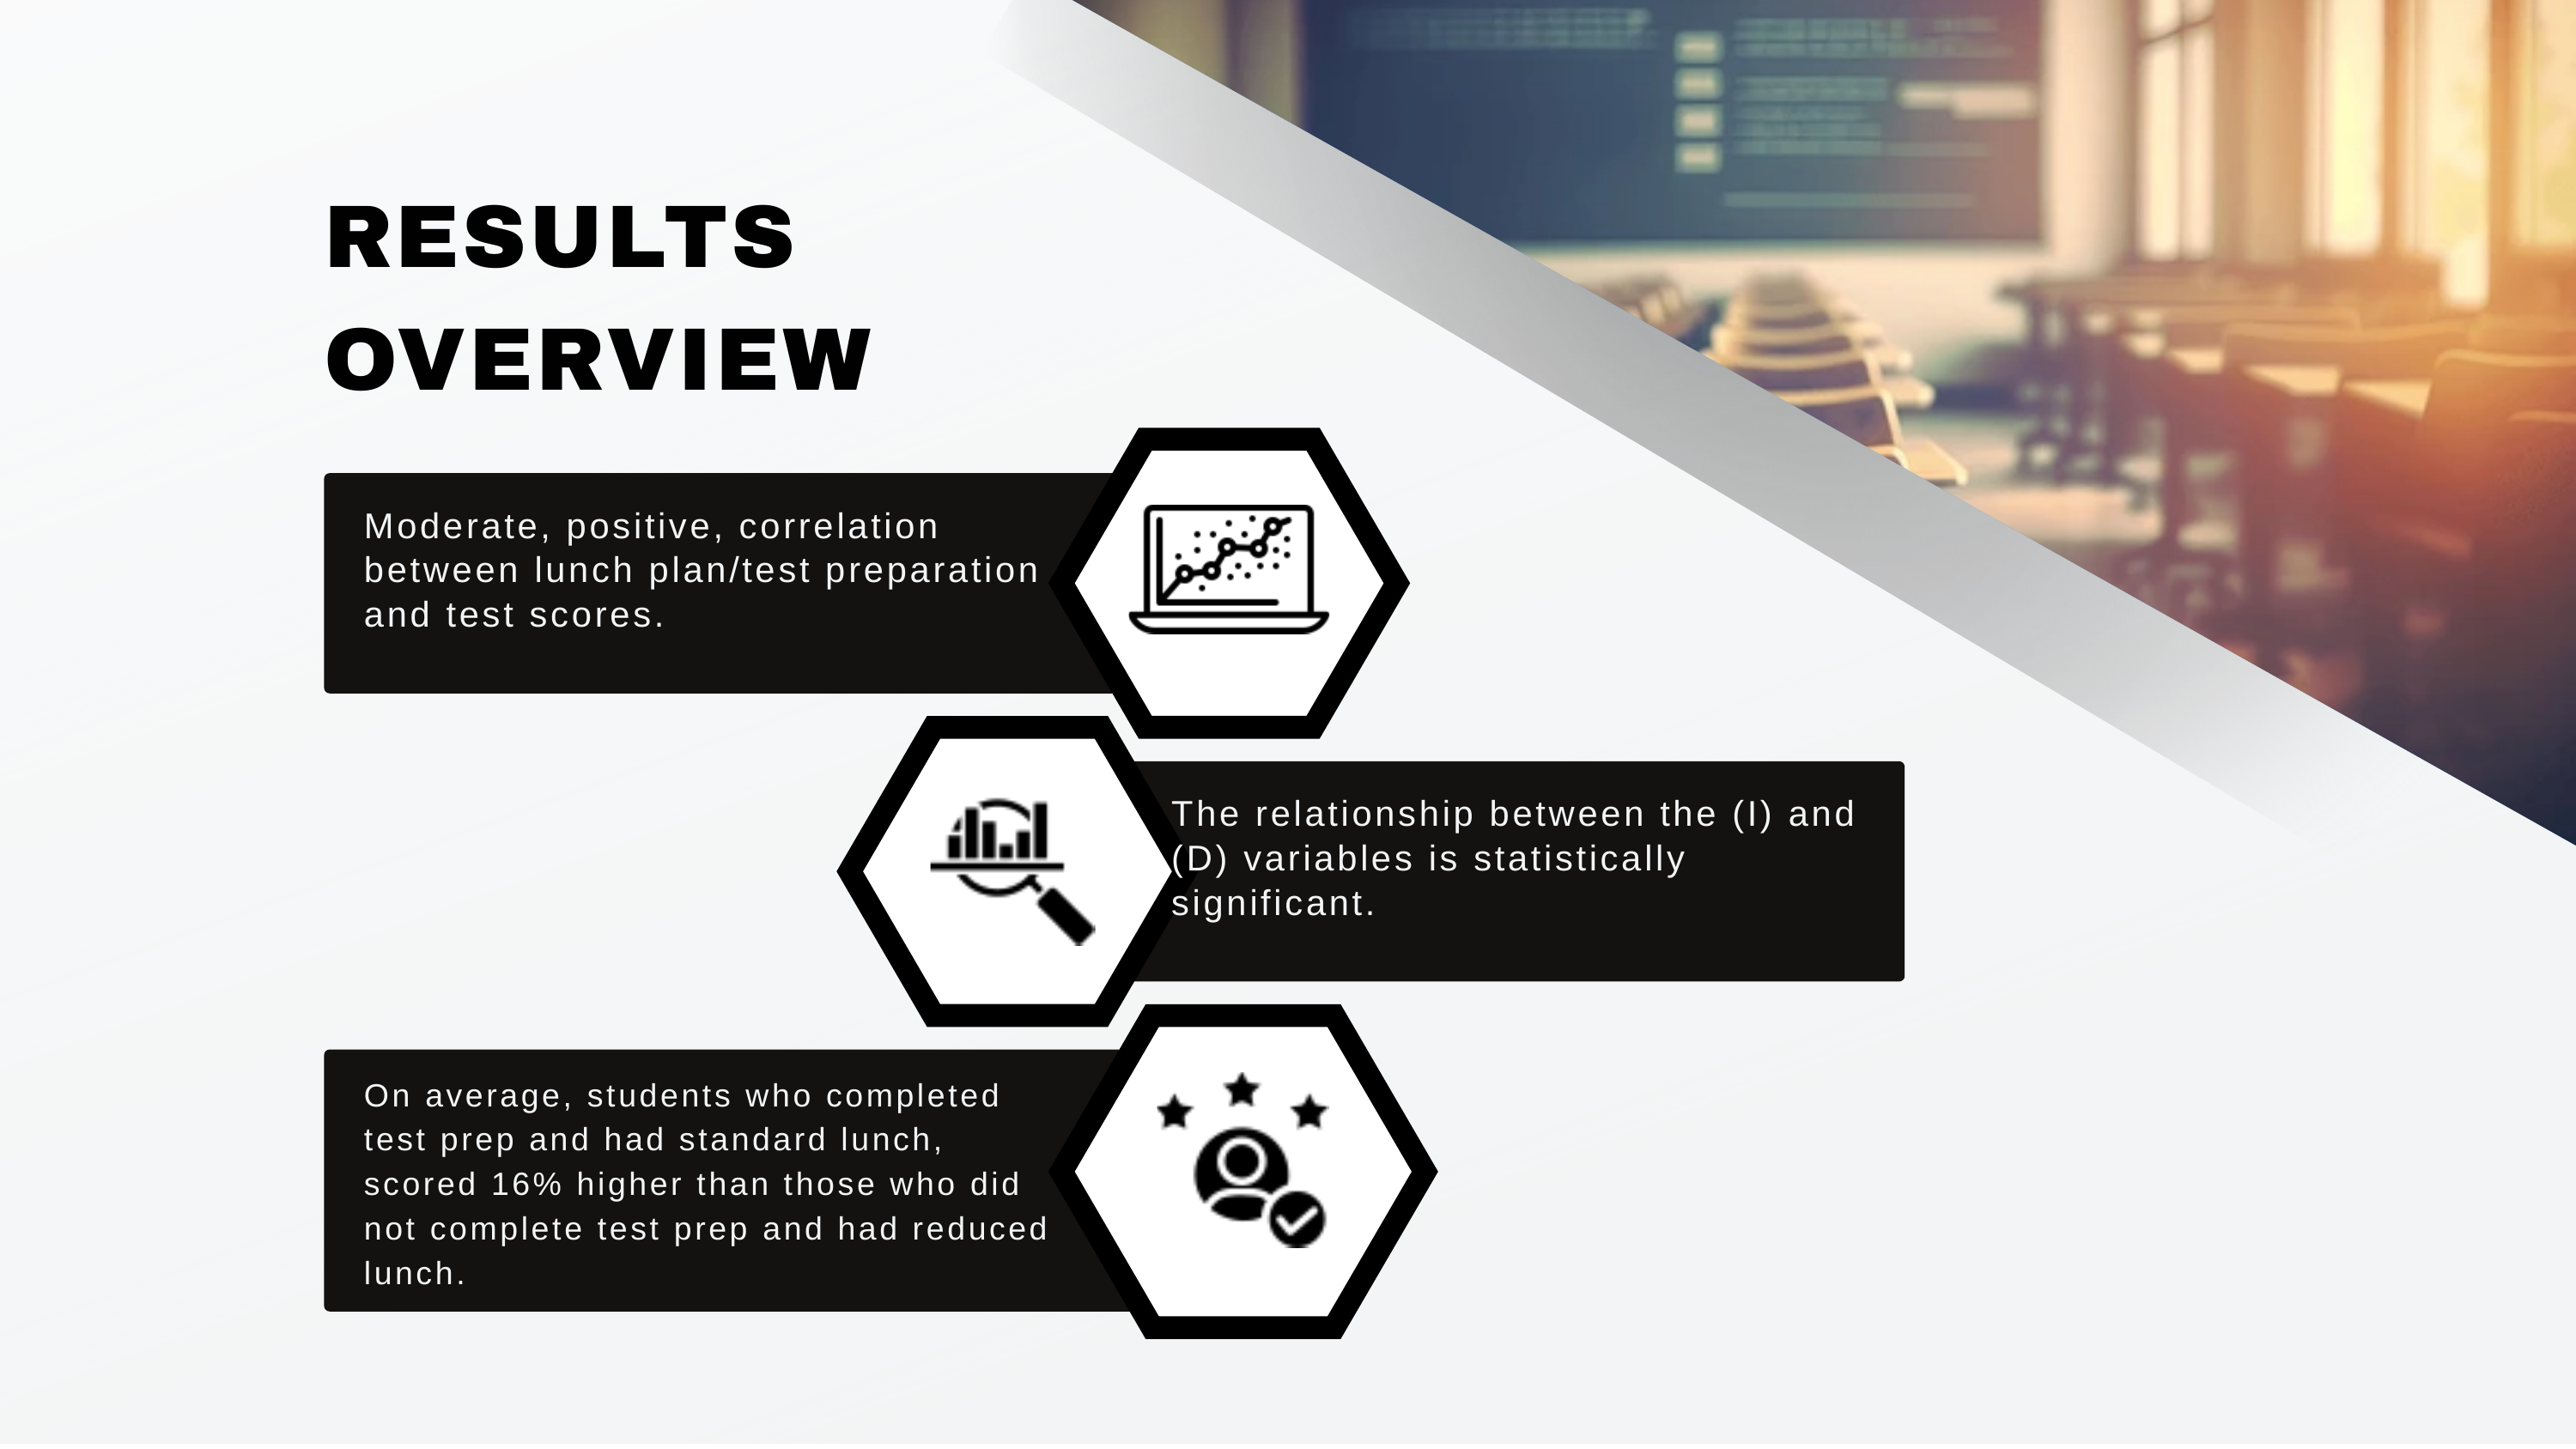

RESULTS OVERVIEW

Moderate, positive, correlation between lunch plan/test preparation and test scores.

The relationship between the (I) and (D) variables is statistically significant.

On average, students who completed test prep and had standard lunch, scored 16% higher than those who did not complete test prep and had reduced lunch.